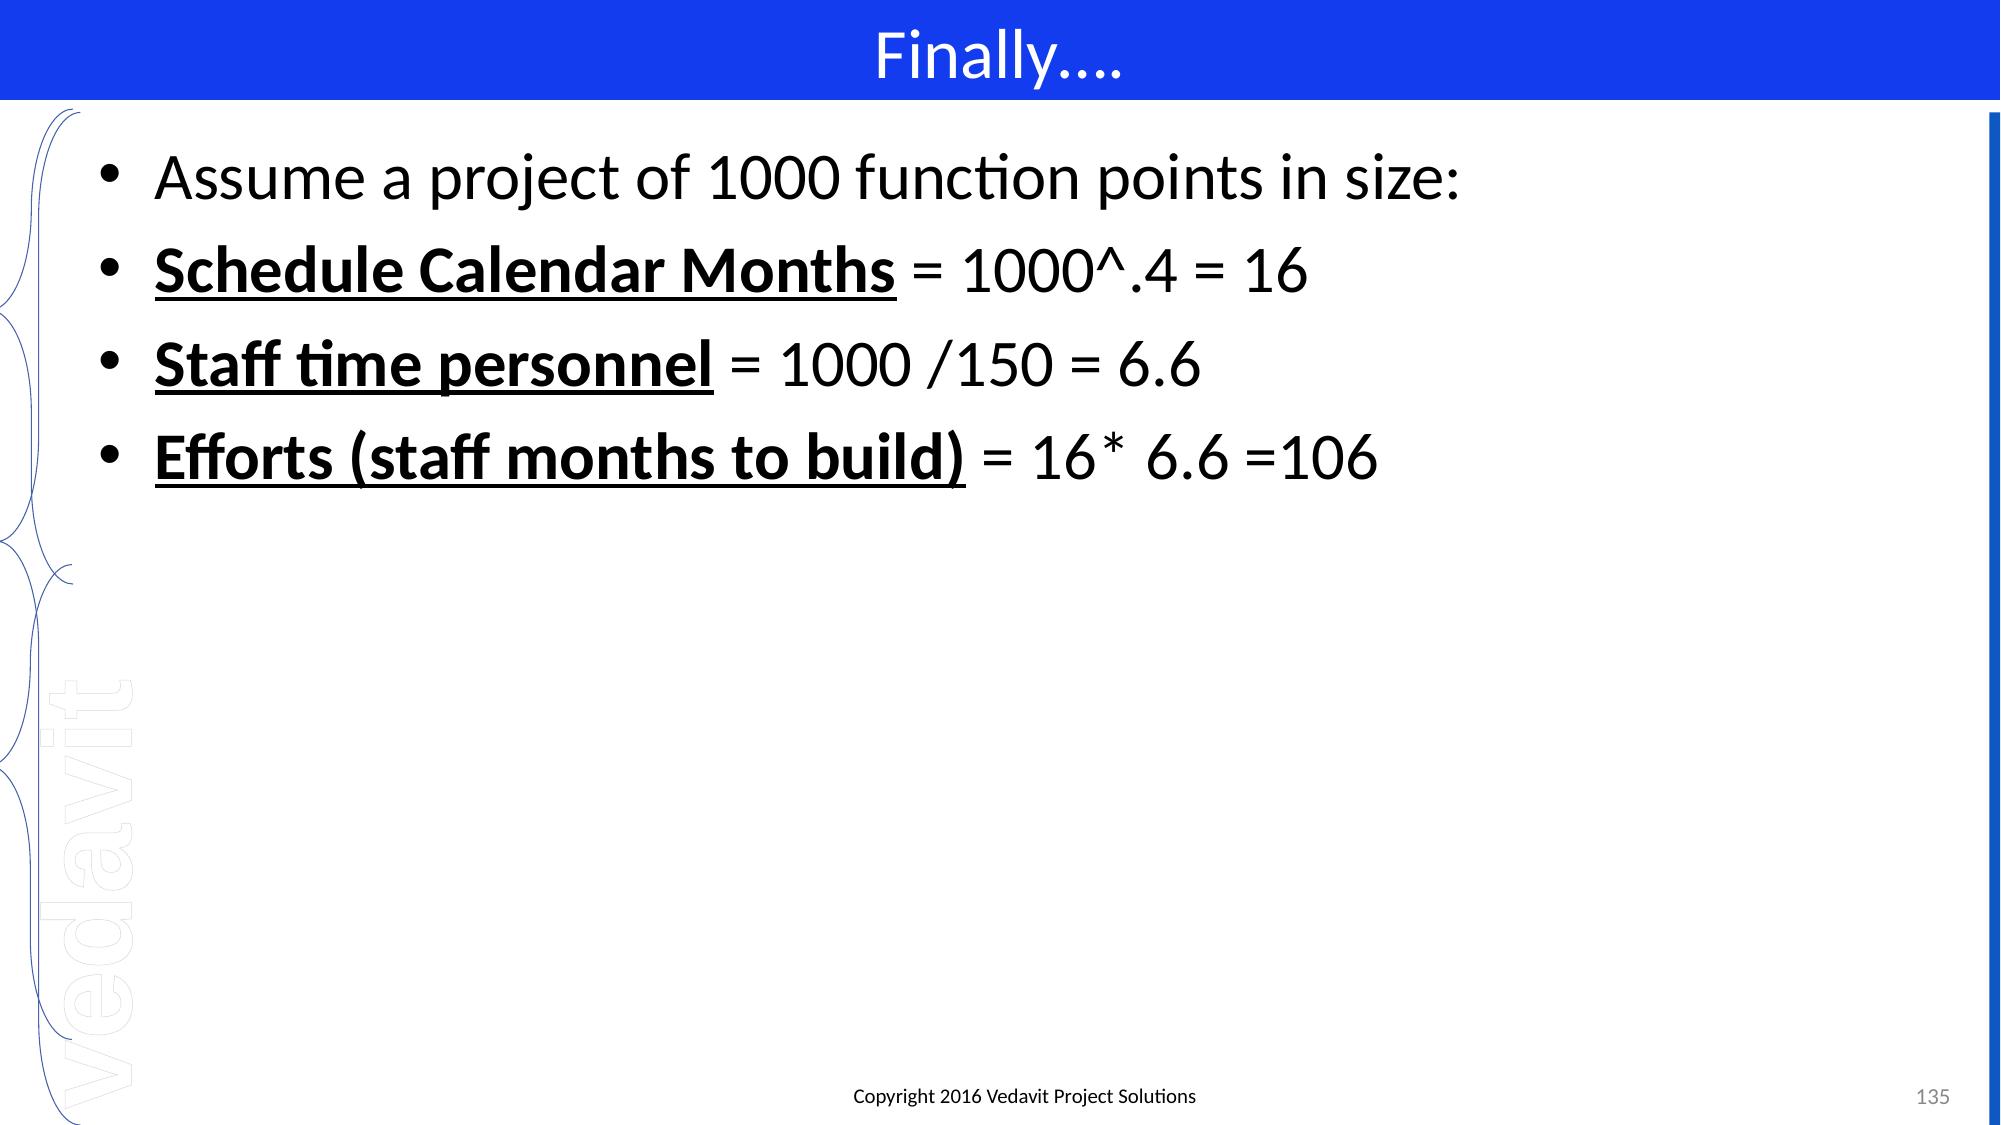

# Finally….

Assume a project of 1000 function points in size:
Schedule Calendar Months = 1000^.4 = 16
Staff time personnel = 1000 /150 = 6.6
Efforts (staff months to build) = 16* 6.6 =106

135